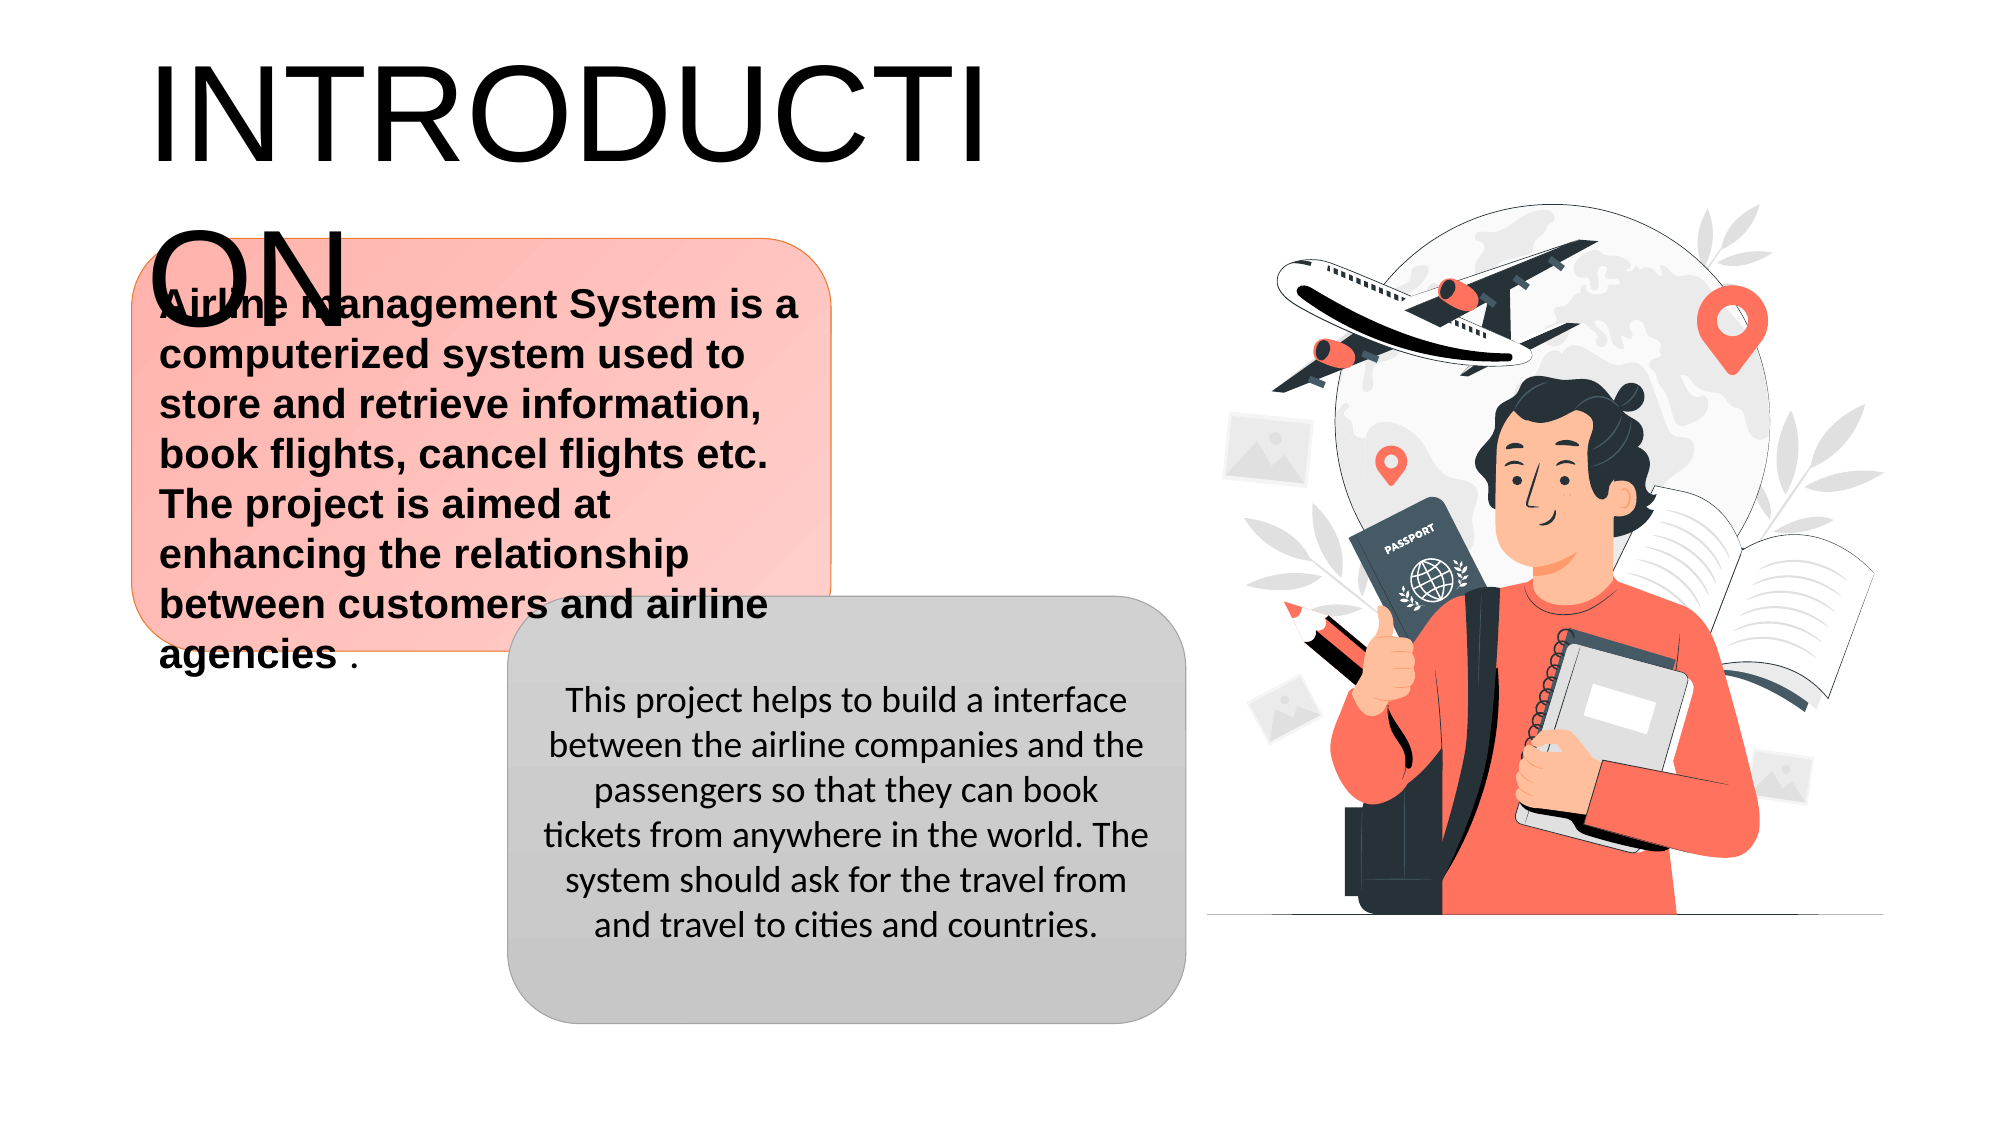

INTRODUCTION

Airline management System is a computerized system used to store and retrieve information, book flights, cancel flights etc. The project is aimed at enhancing the relationship between customers and airline agencies .
This project helps to build a interface between the airline companies and the passengers so that they can book tickets from anywhere in the world. The system should ask for the travel from and travel to cities and countries.